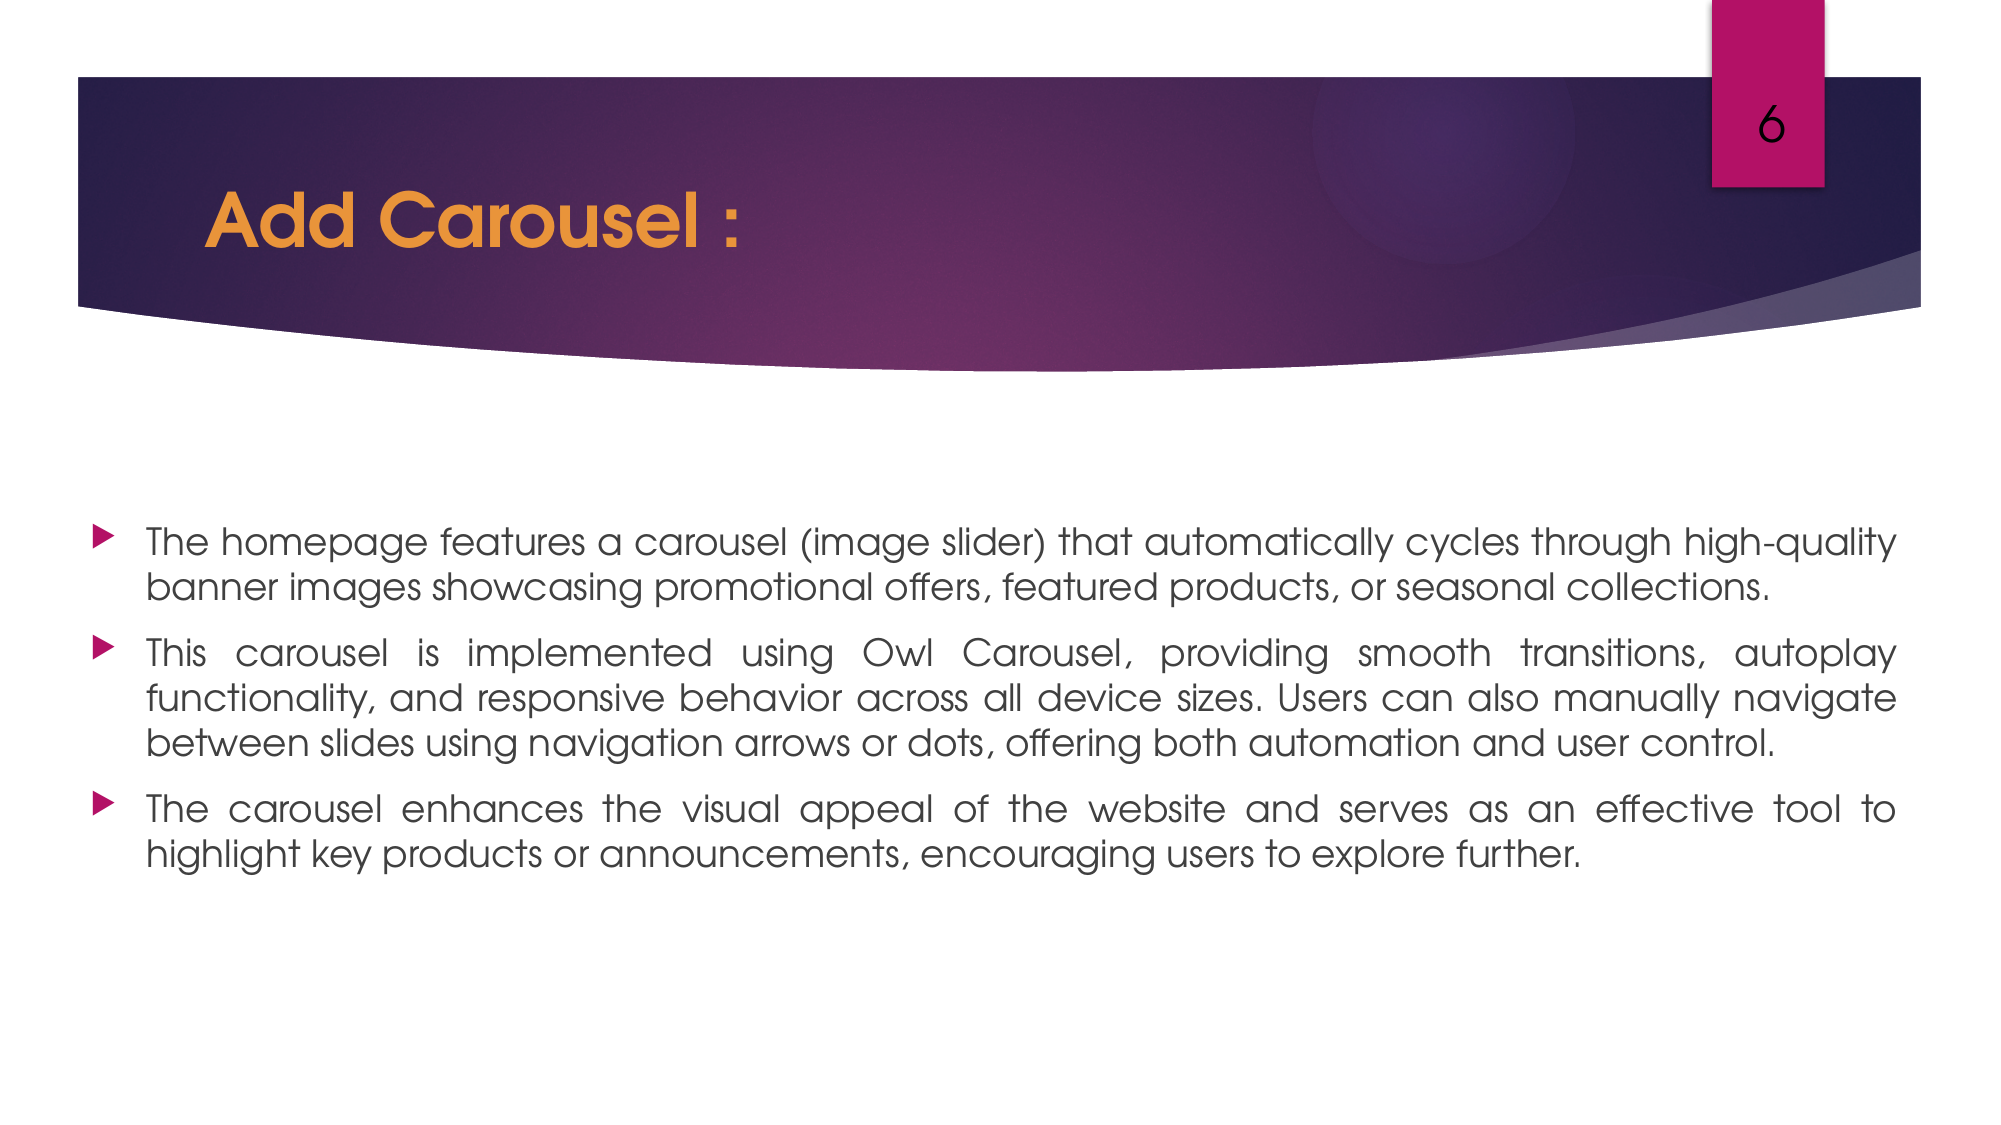

6
# Add Carousel :
The homepage features a carousel (image slider) that automatically cycles through high-quality banner images showcasing promotional offers, featured products, or seasonal collections.
This carousel is implemented using Owl Carousel, providing smooth transitions, autoplay functionality, and responsive behavior across all device sizes. Users can also manually navigate between slides using navigation arrows or dots, offering both automation and user control.
The carousel enhances the visual appeal of the website and serves as an effective tool to highlight key products or announcements, encouraging users to explore further.